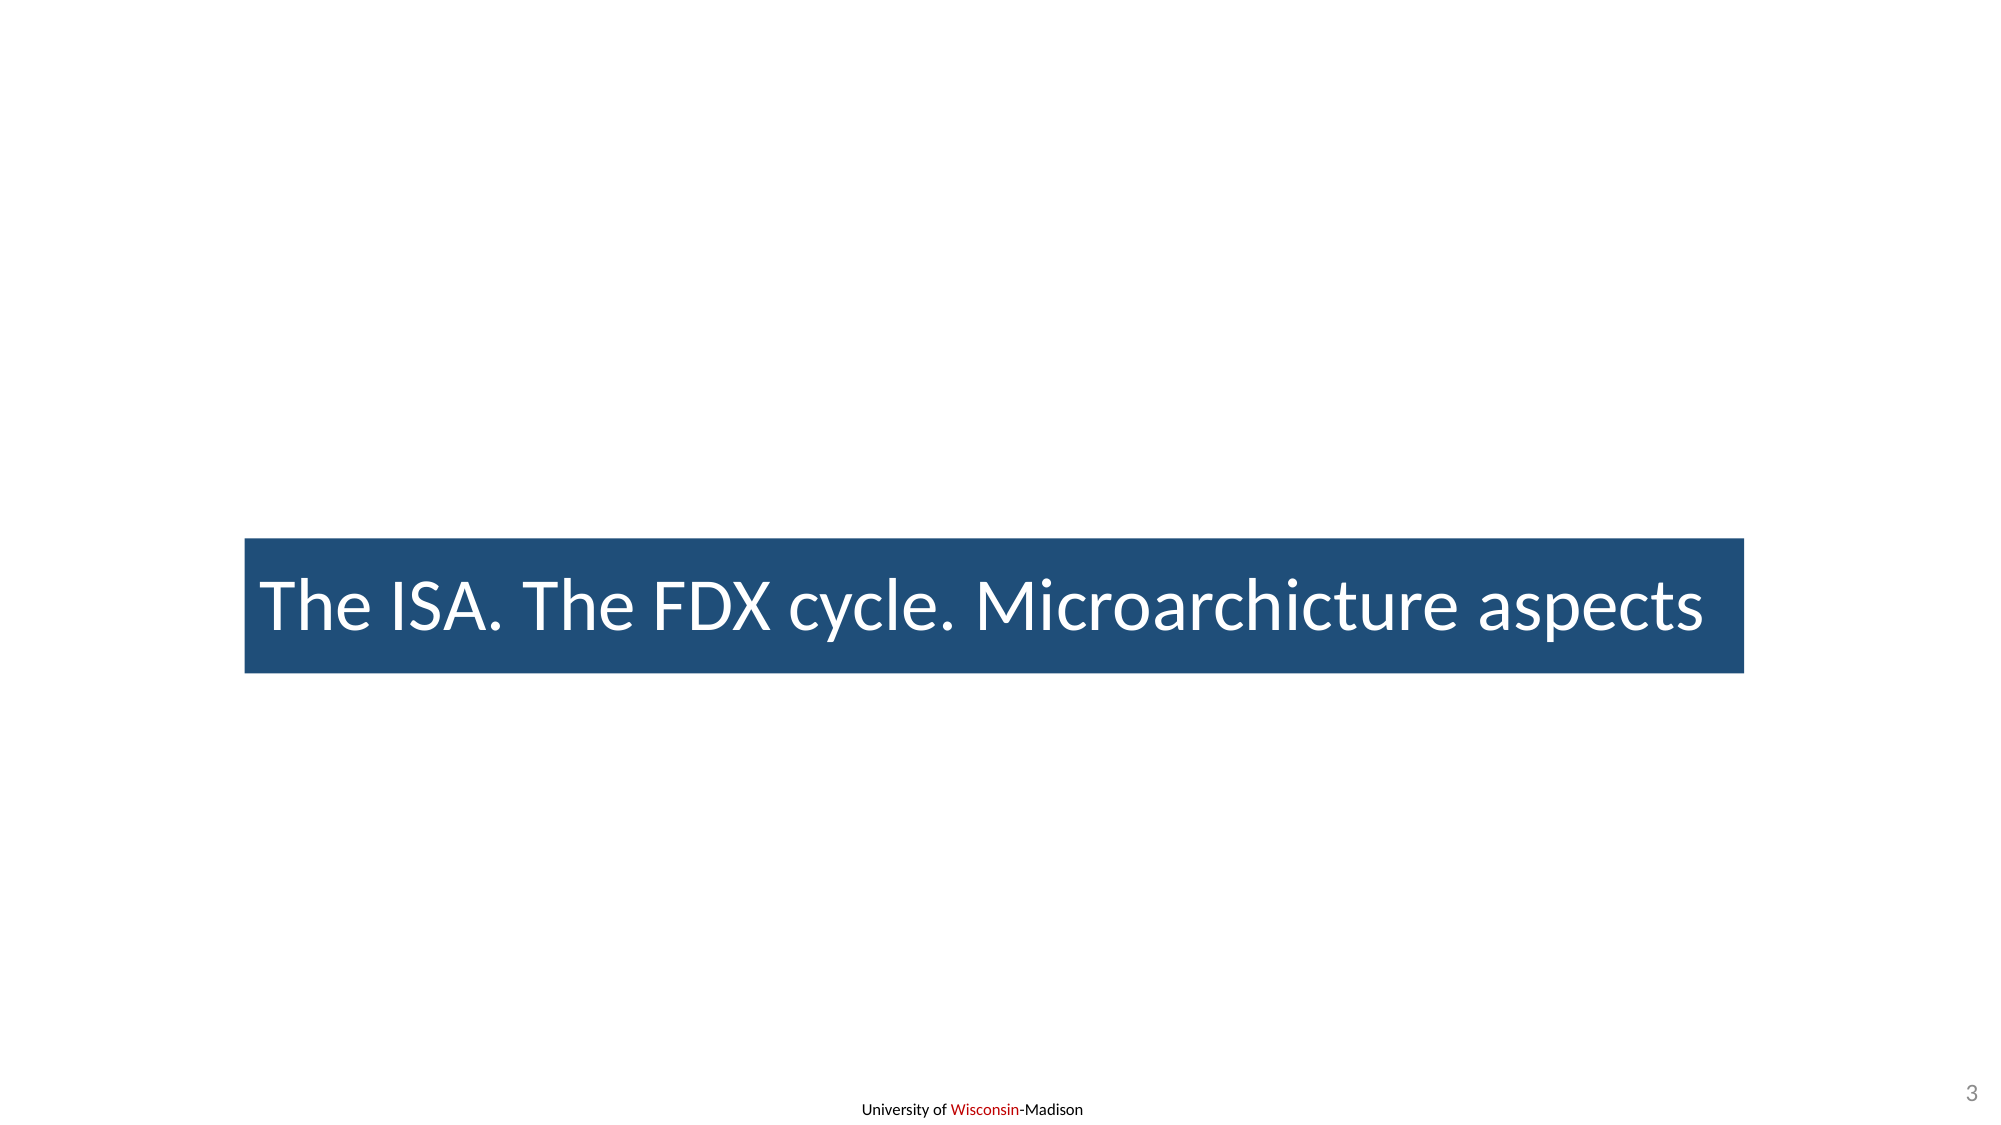

# The ISA. The FDX cycle. Microarchicture aspects
3